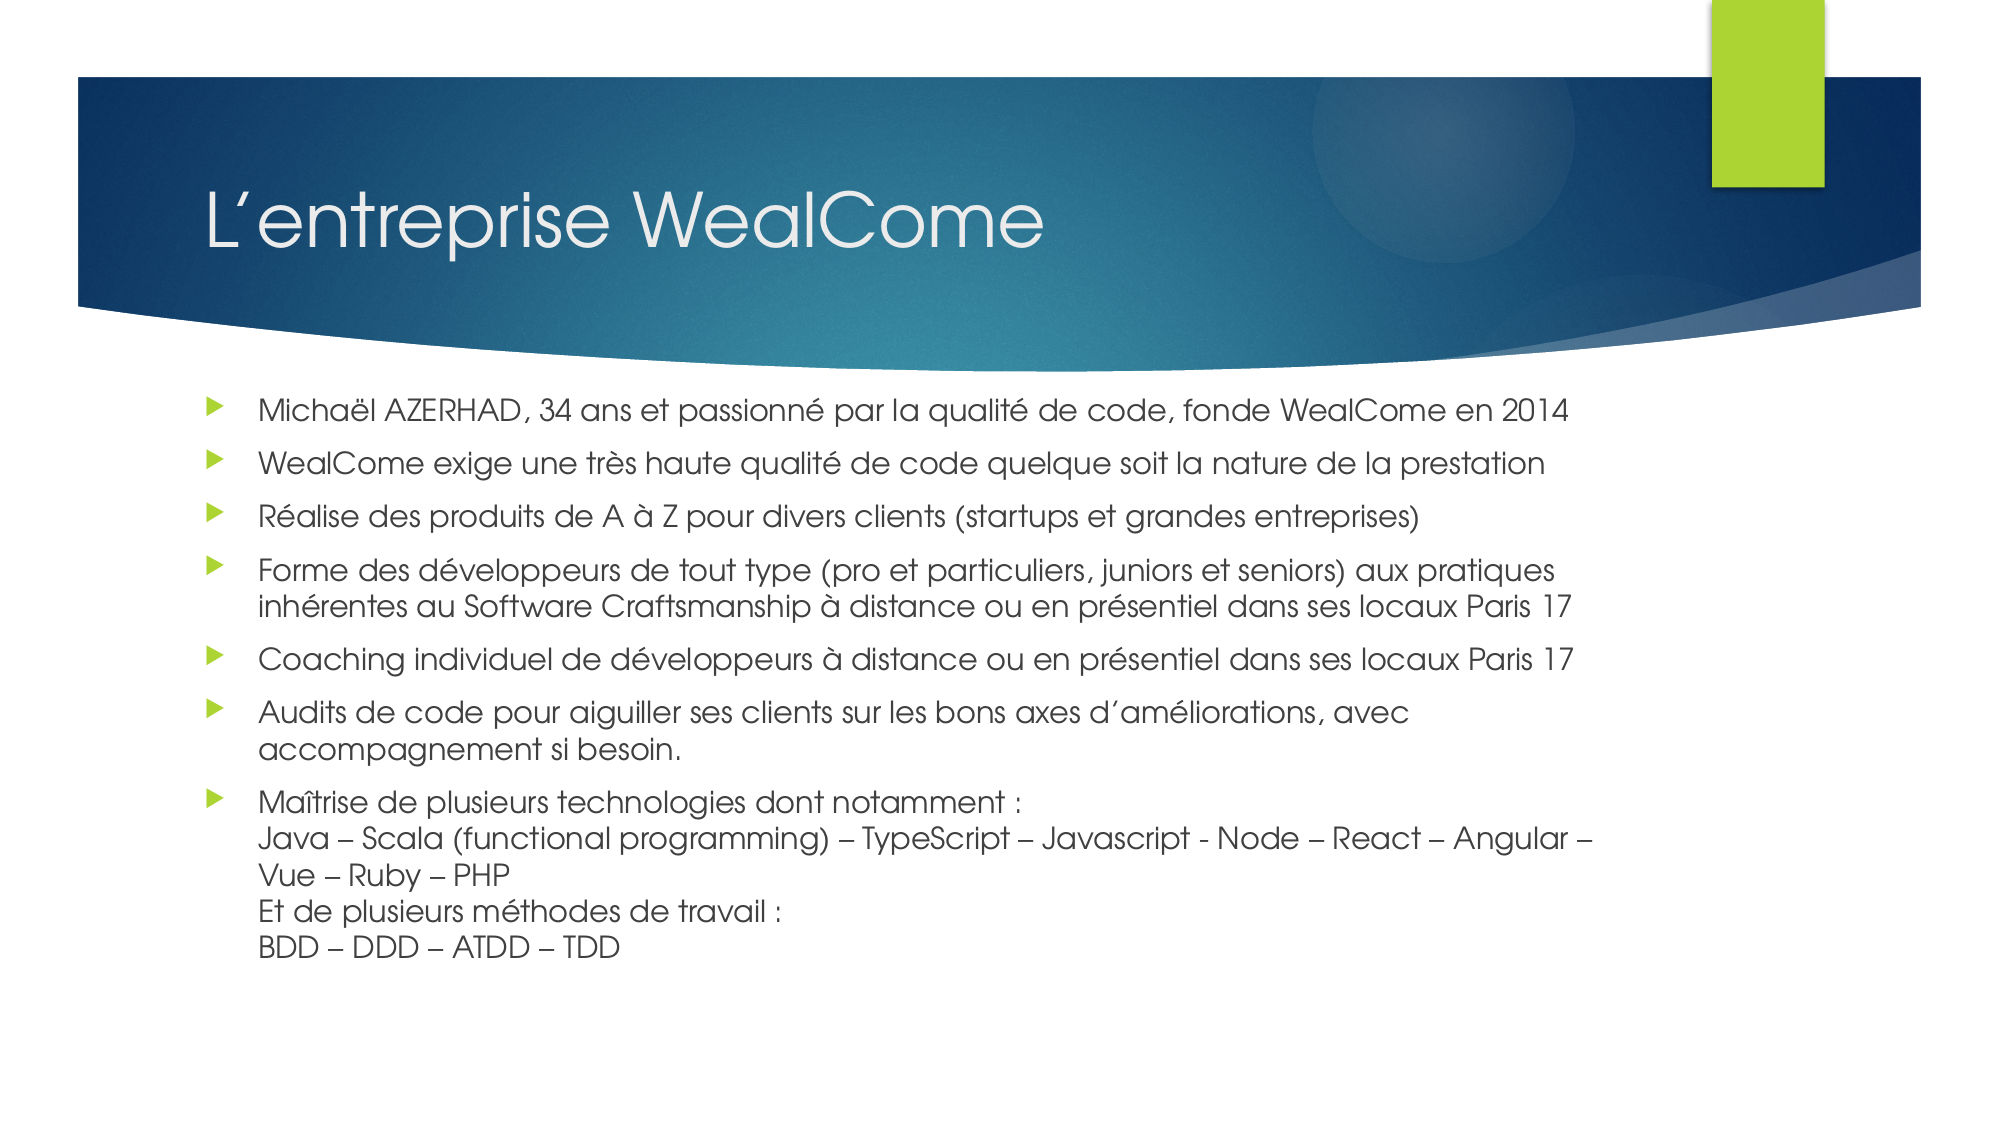

# L’entreprise WealCome
Michaël AZERHAD, 34 ans et passionné par la qualité de code, fonde WealCome en 2014
WealCome exige une très haute qualité de code quelque soit la nature de la prestation
Réalise des produits de A à Z pour divers clients (startups et grandes entreprises)
Forme des développeurs de tout type (pro et particuliers, juniors et seniors) aux pratiques inhérentes au Software Craftsmanship à distance ou en présentiel dans ses locaux Paris 17
Coaching individuel de développeurs à distance ou en présentiel dans ses locaux Paris 17
Audits de code pour aiguiller ses clients sur les bons axes d’améliorations, avec accompagnement si besoin.
Maîtrise de plusieurs technologies dont notamment :
Java – Scala (functional programming) – TypeScript – Javascript - Node – React – Angular – Vue – Ruby – PHP
Et de plusieurs méthodes de travail :
BDD – DDD – ATDD – TDD